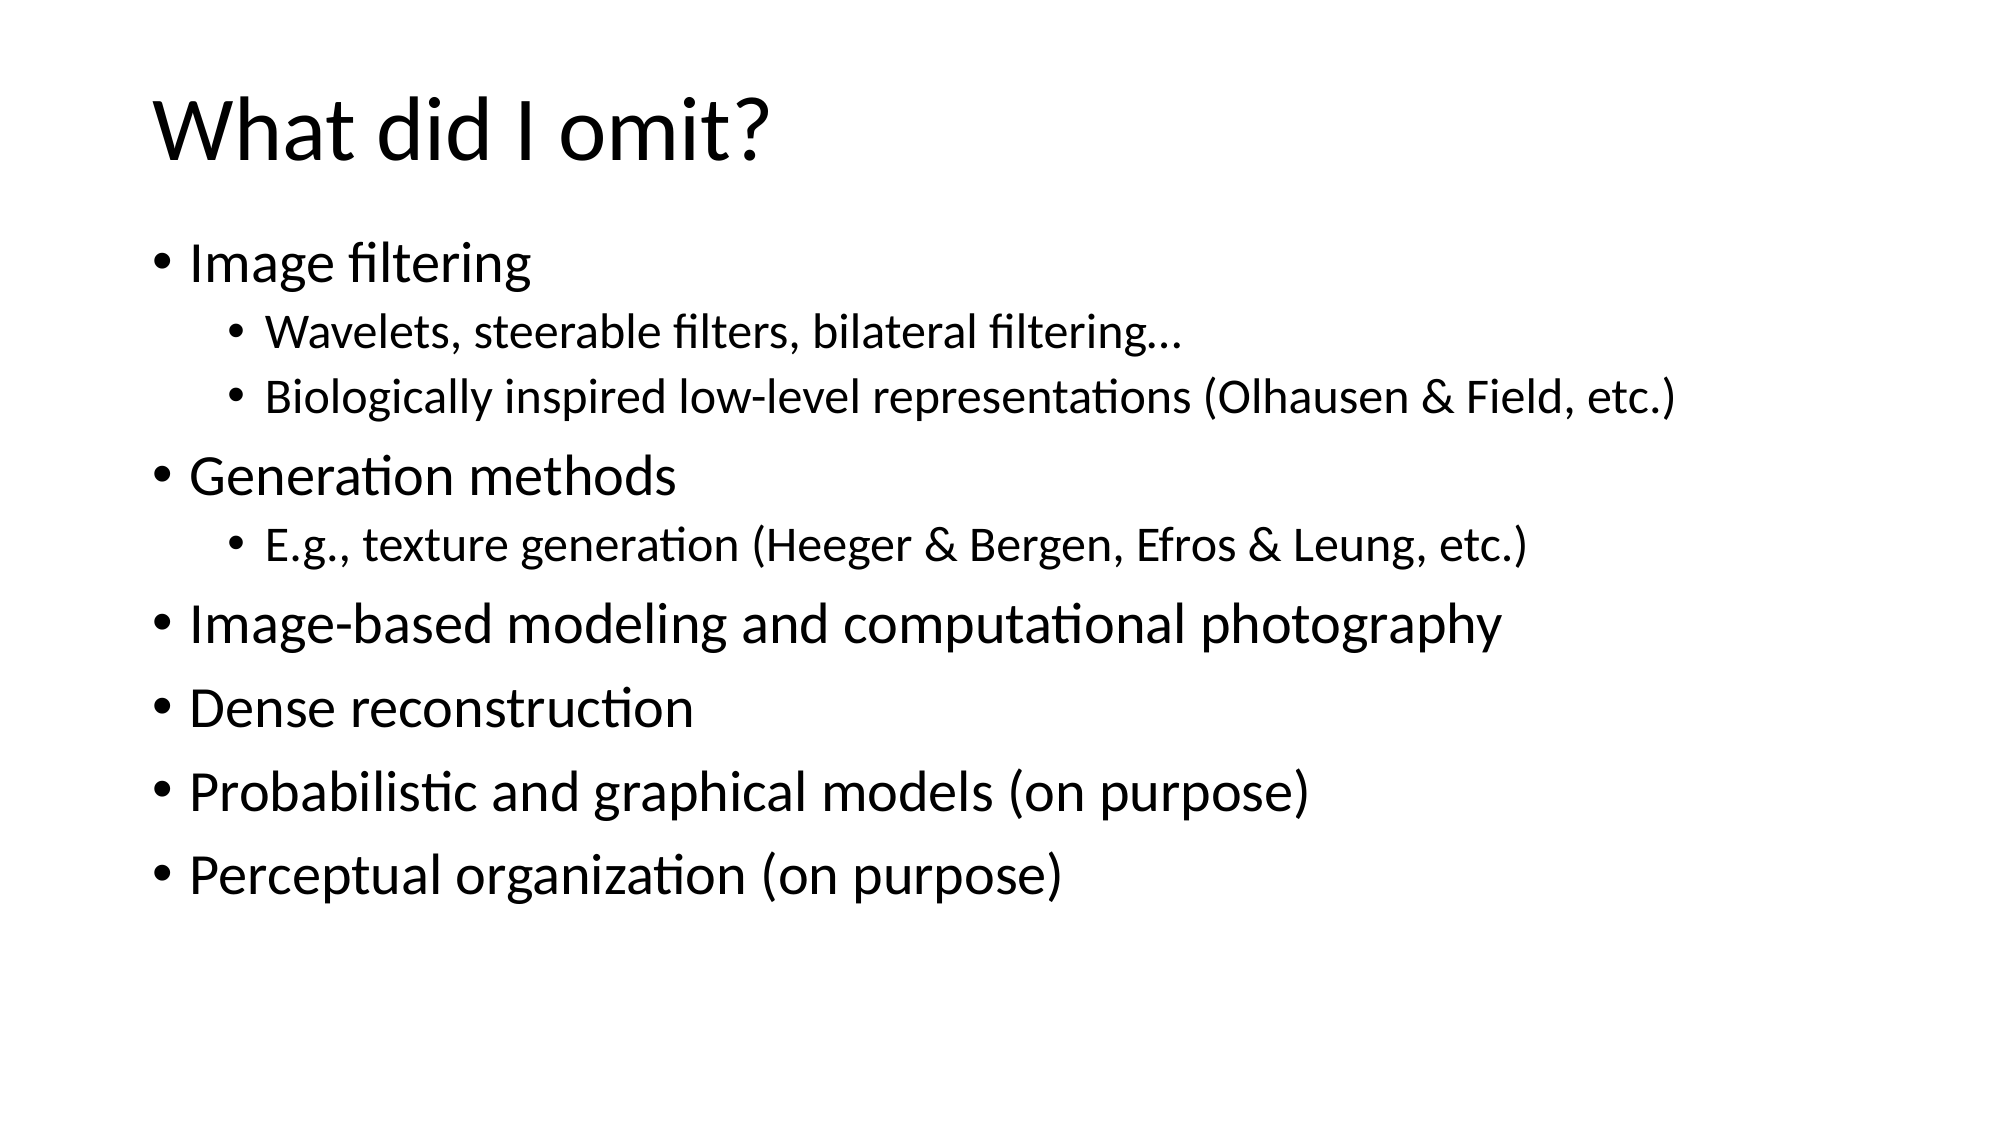

# What did I omit?
Image filtering
Wavelets, steerable filters, bilateral filtering…
Biologically inspired low-level representations (Olhausen & Field, etc.)
Generation methods
E.g., texture generation (Heeger & Bergen, Efros & Leung, etc.)
Image-based modeling and computational photography
Dense reconstruction
Probabilistic and graphical models (on purpose)
Perceptual organization (on purpose)